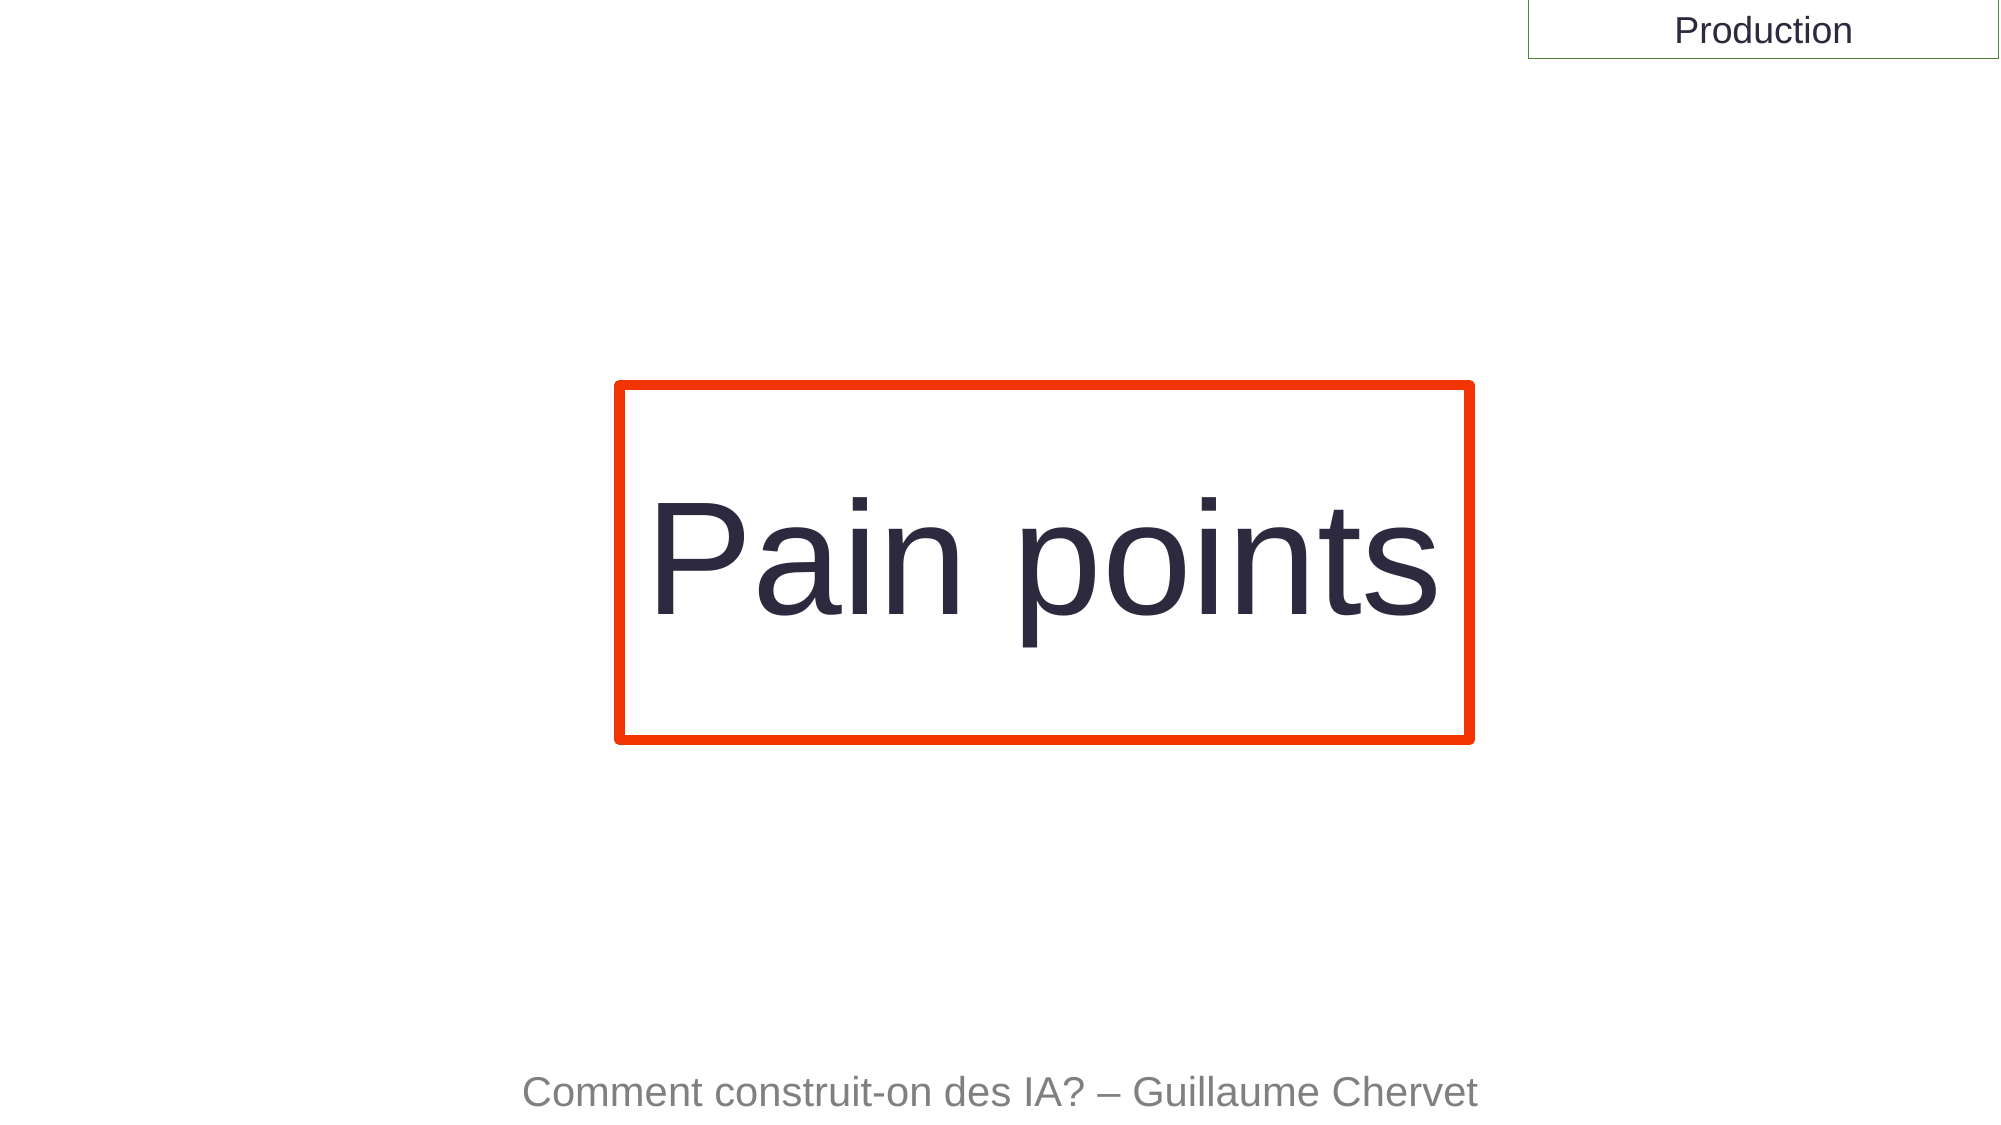

Production
# Pain points
Comment construit-on des IA? – Guillaume Chervet